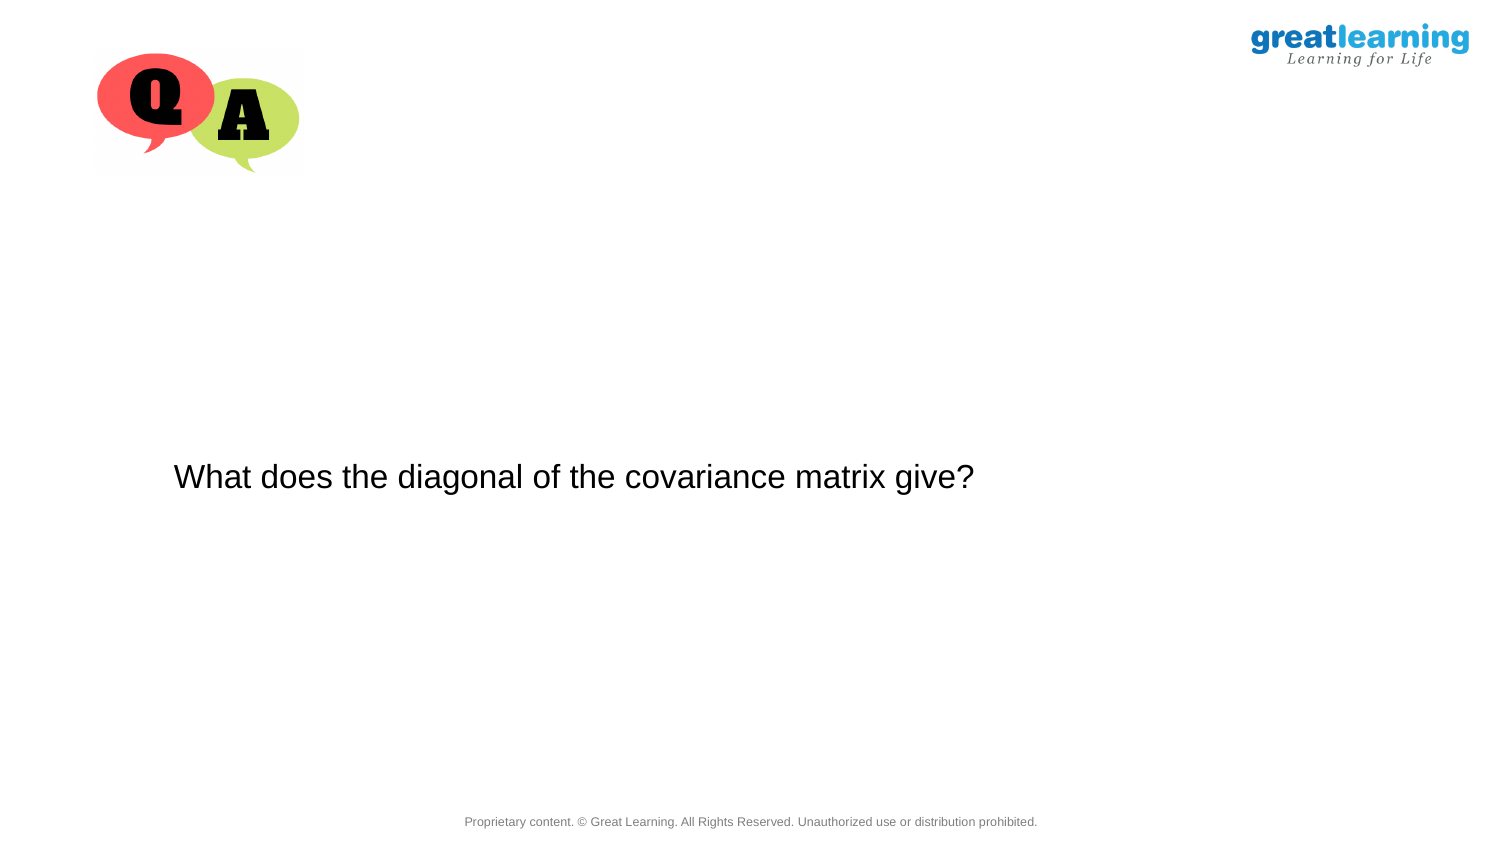

What does the diagonal of the covariance matrix give?